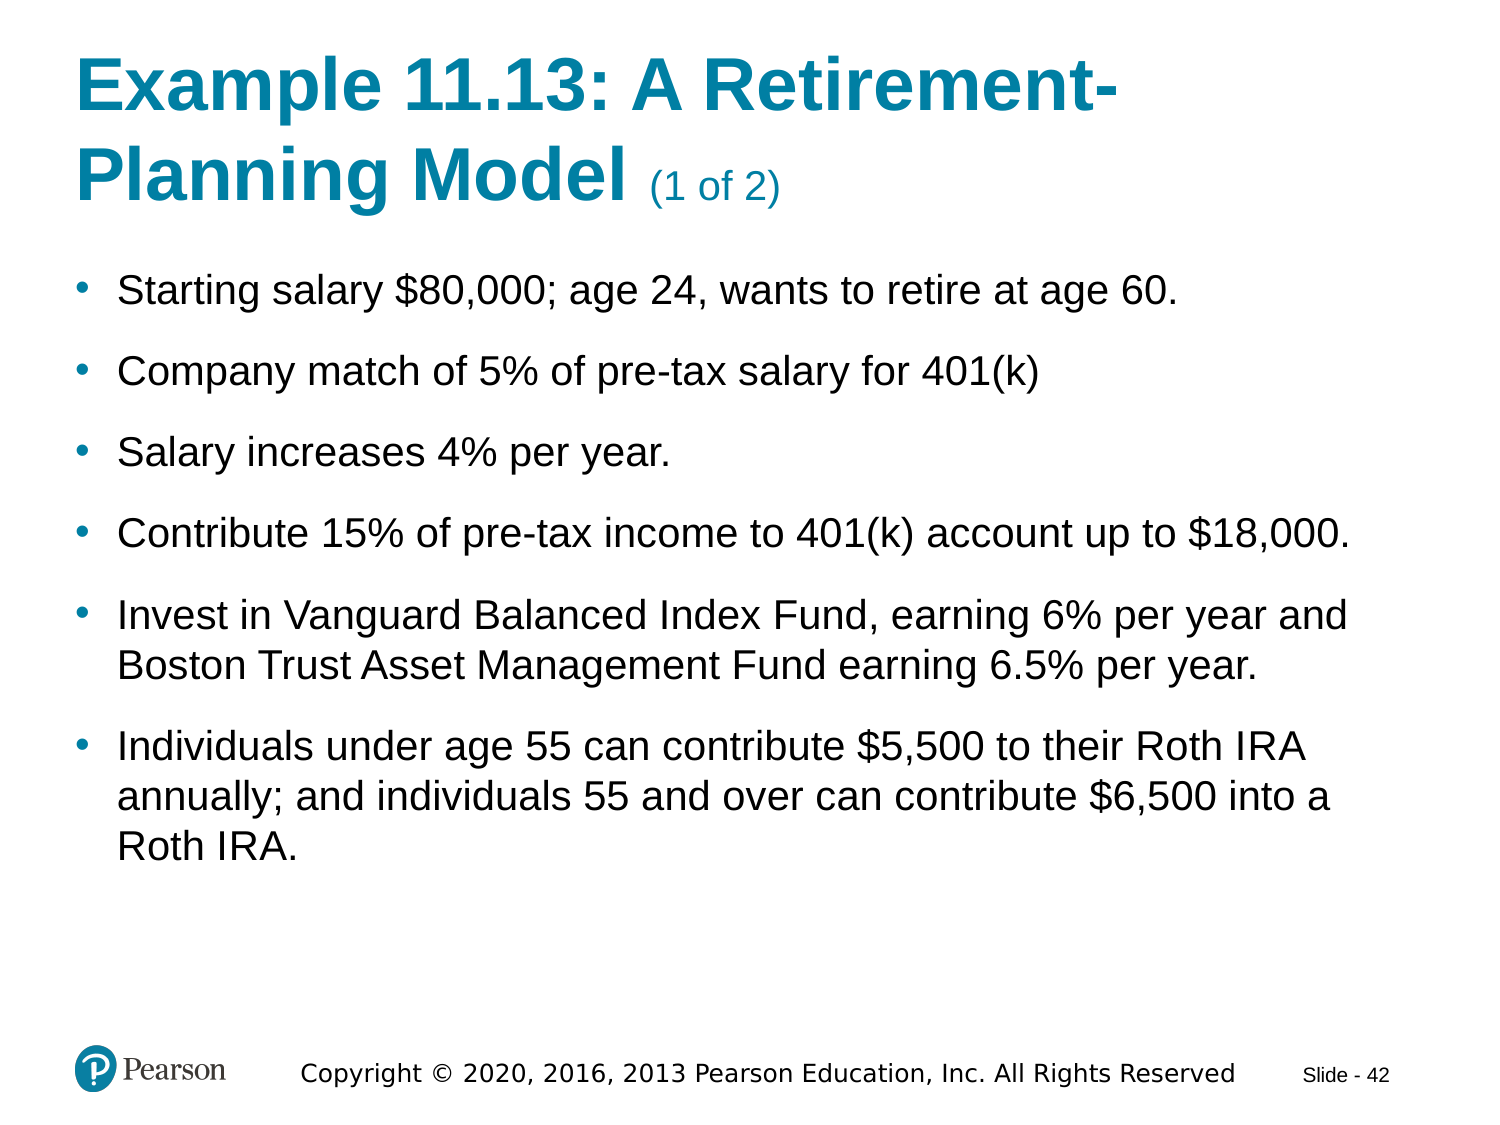

# Example 11.13: A Retirement-Planning Model (1 of 2)
Starting salary $80,000; age 24, wants to retire at age 60.
Company match of 5% of pre-tax salary for 401(k)
Salary increases 4% per year.
Contribute 15% of pre-tax income to 401(k) account up to $18,000.
Invest in Vanguard Balanced Index Fund, earning 6% per year and Boston Trust Asset Management Fund earning 6.5% per year.
Individuals under age 55 can contribute $5,500 to their Roth I R A annually; and individuals 55 and over can contribute $6,500 into a Roth I R A.